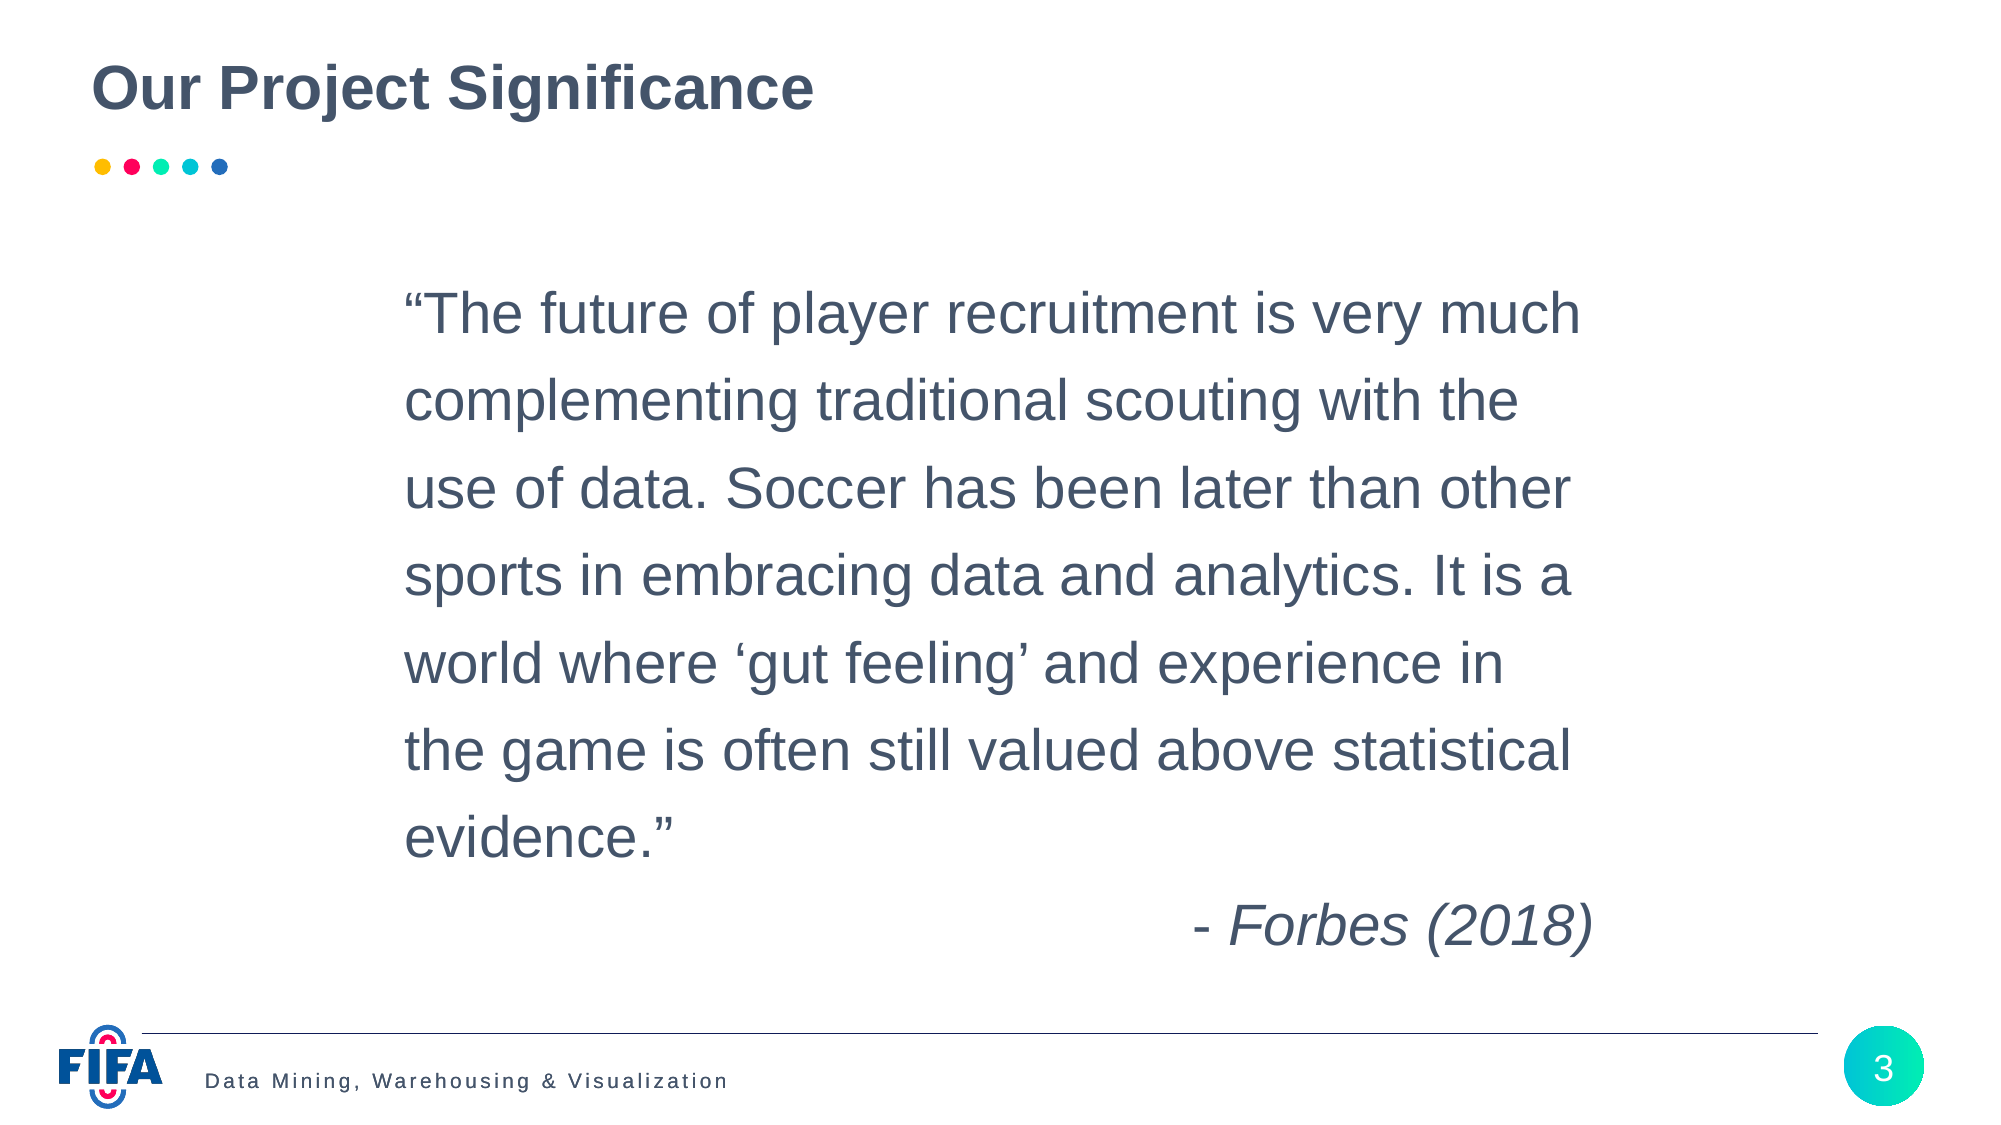

# Our Project Significance
“The future of player recruitment is very much complementing traditional scouting with the use of data. Soccer has been later than other sports in embracing data and analytics. It is a world where ‘gut feeling’ and experience in the game is often still valued above statistical evidence.”
- Forbes (2018)
3